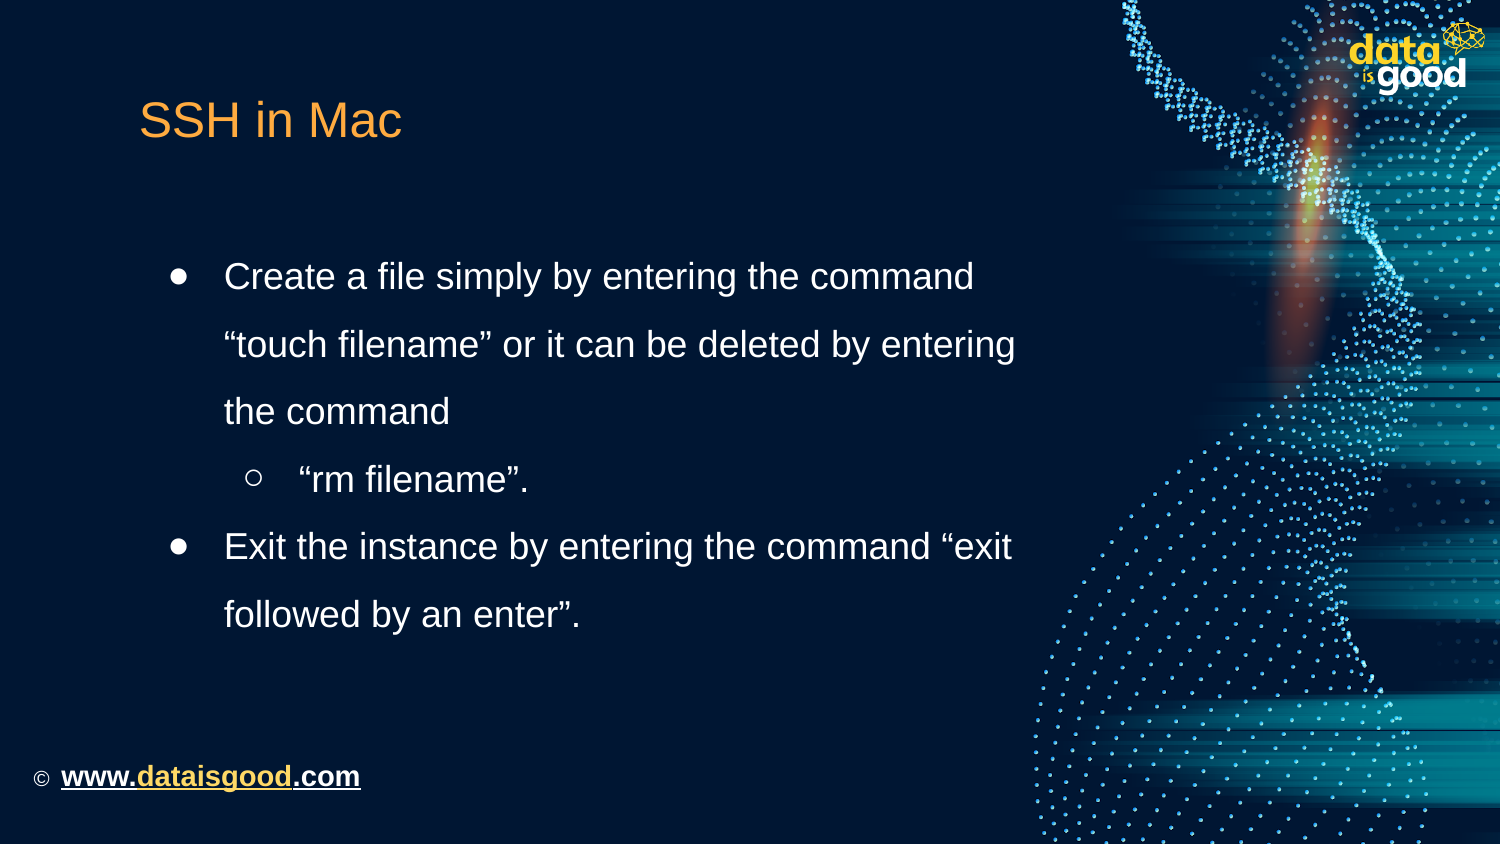

# SSH in Mac
Create a file simply by entering the command “touch filename” or it can be deleted by entering the command
“rm filename”.
Exit the instance by entering the command “exit followed by an enter”.